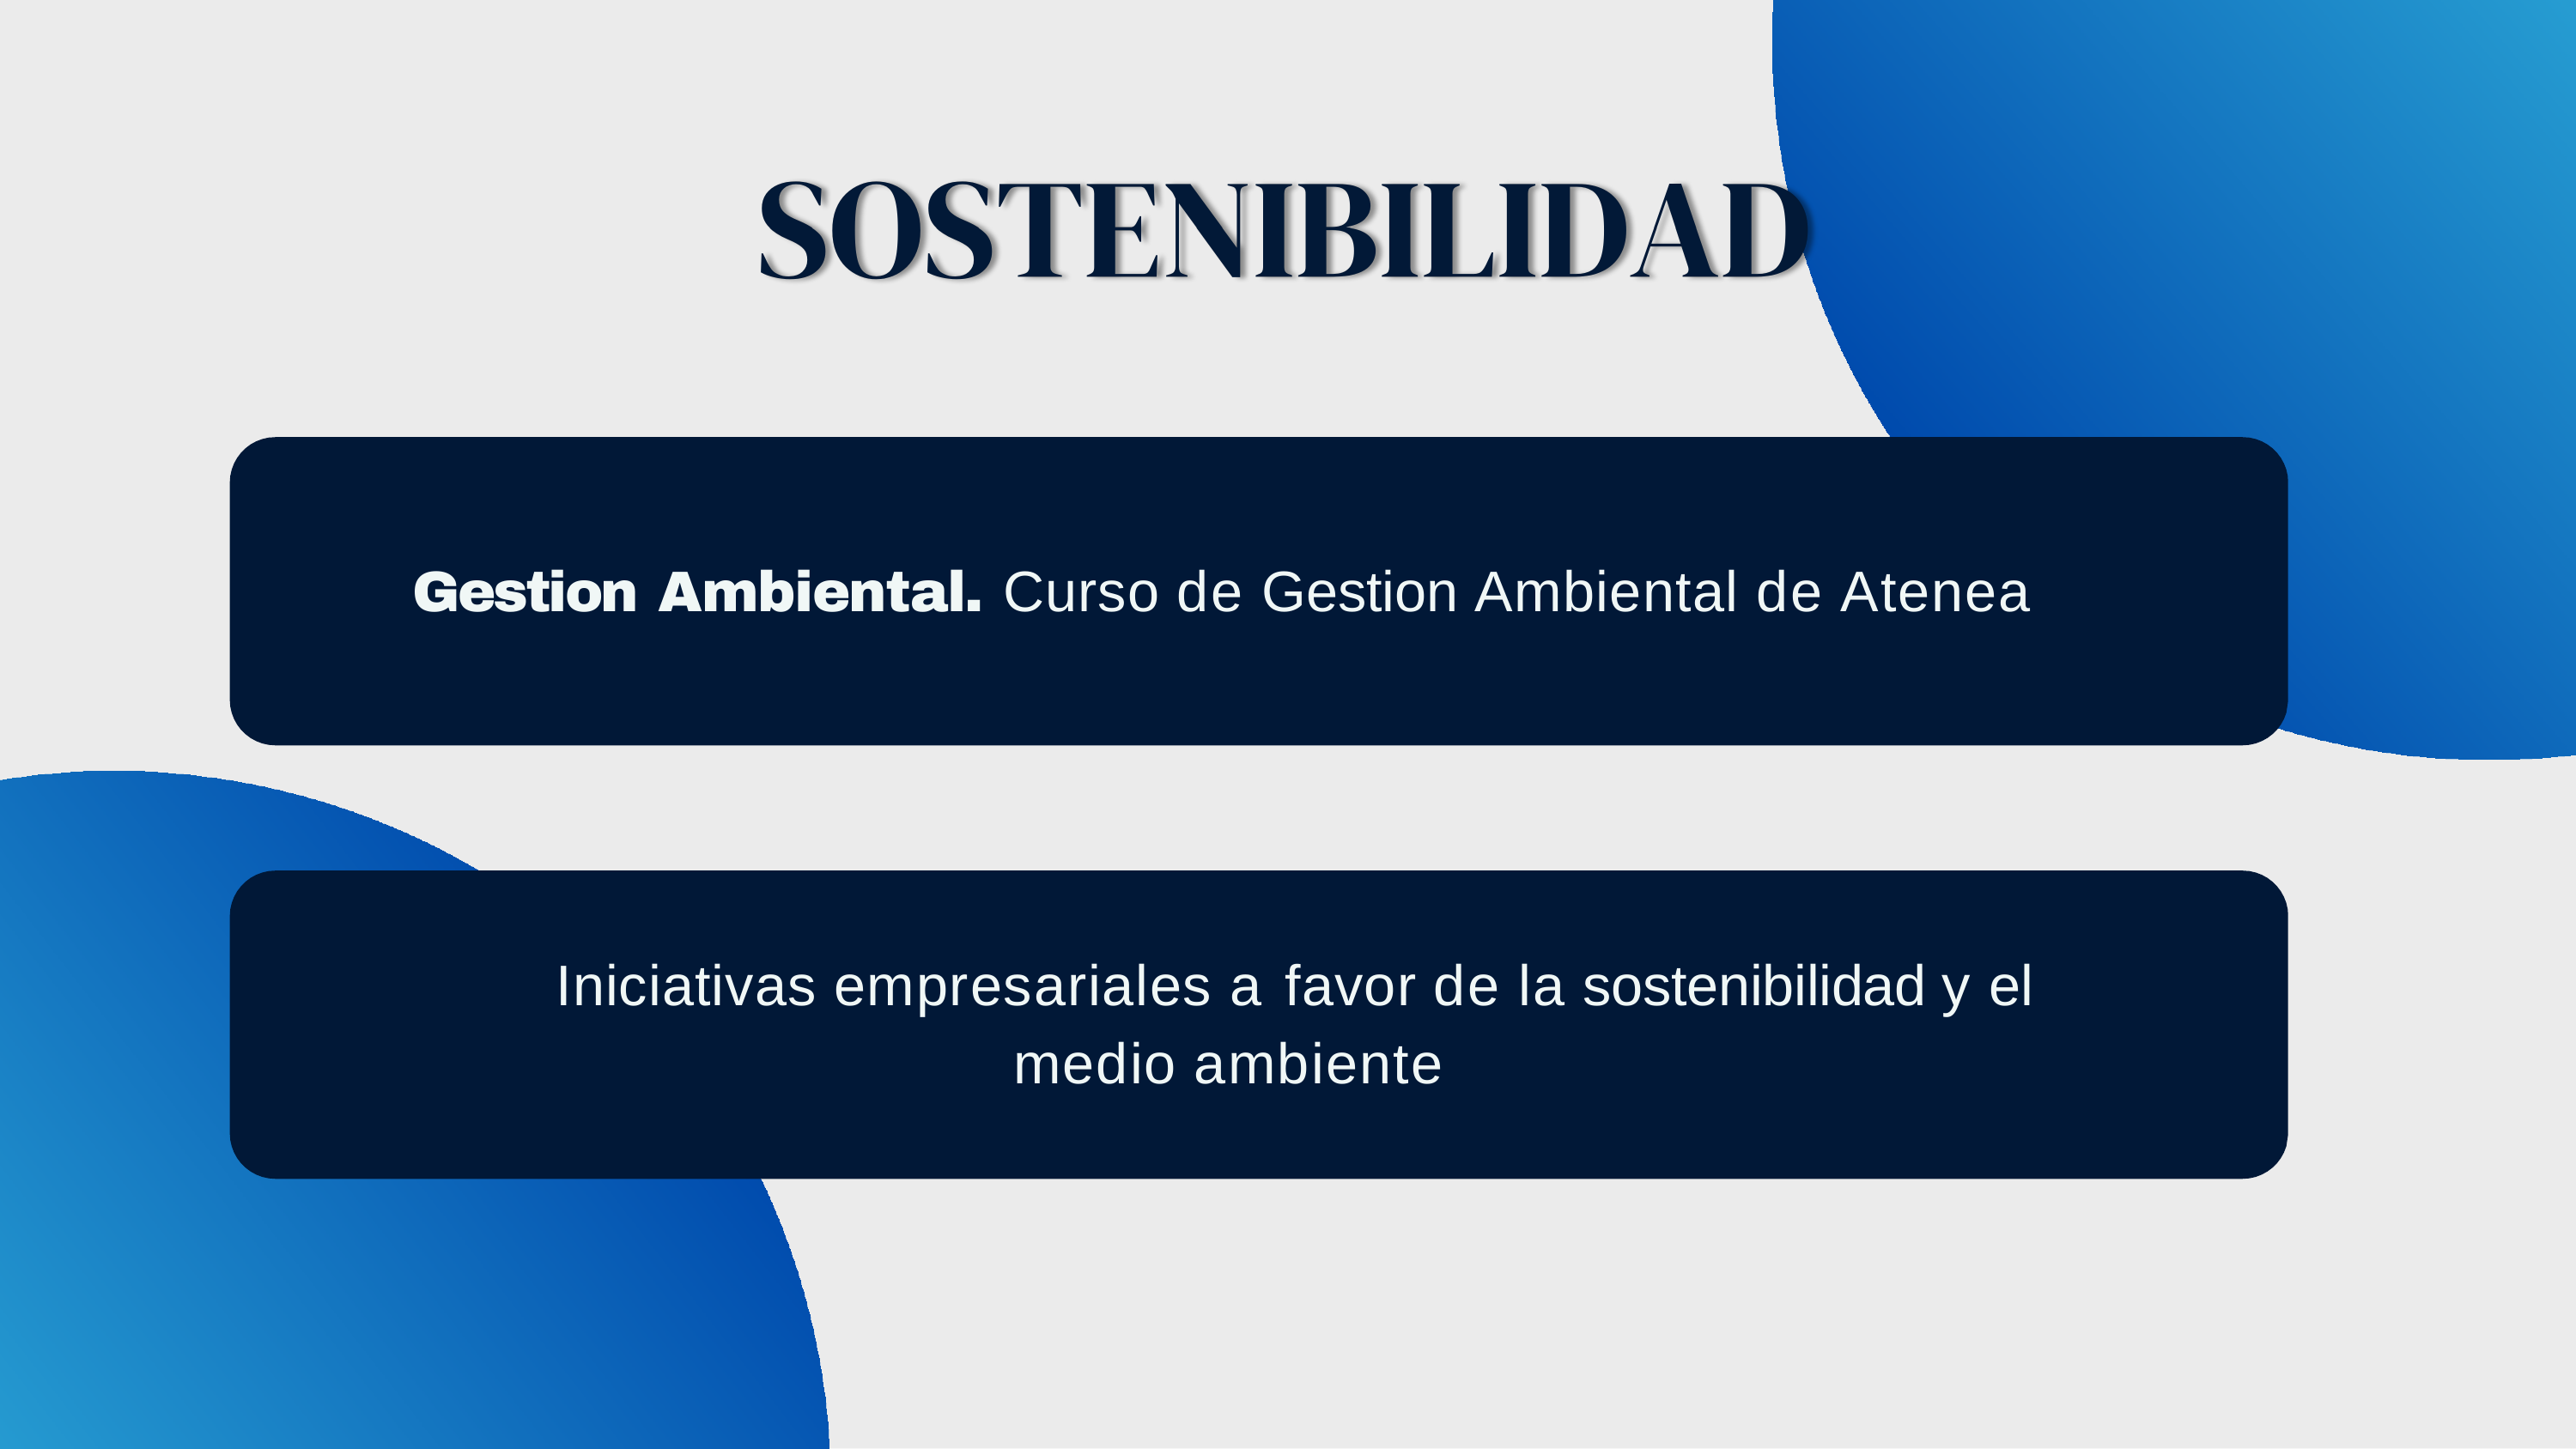

# Gestion Ambiental. Curso de Gestion Ambiental de Atenea
Iniciativas empresariales a favor de la sostenibilidad y el medio ambiente